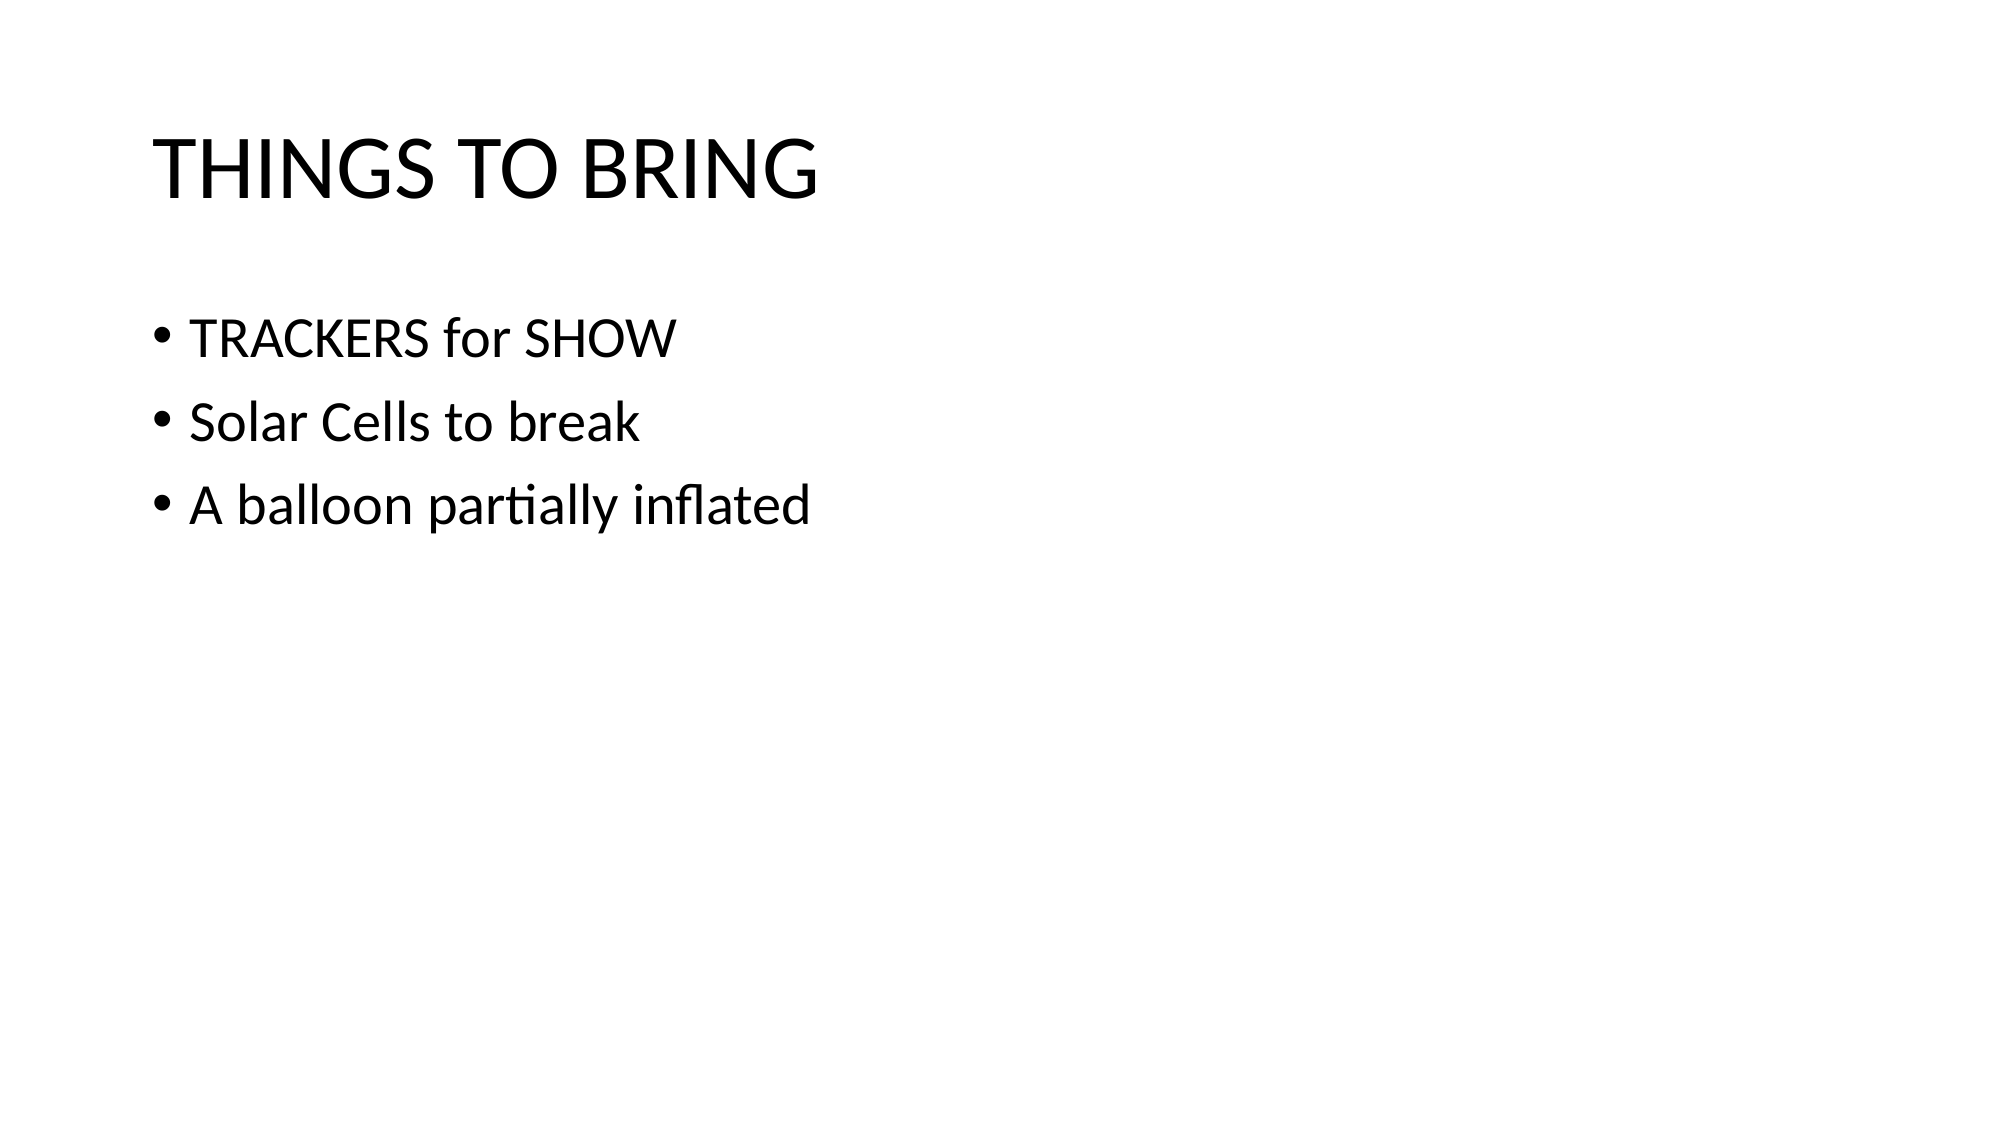

# THINGS TO BRING
TRACKERS for SHOW
Solar Cells to break
A balloon partially inflated